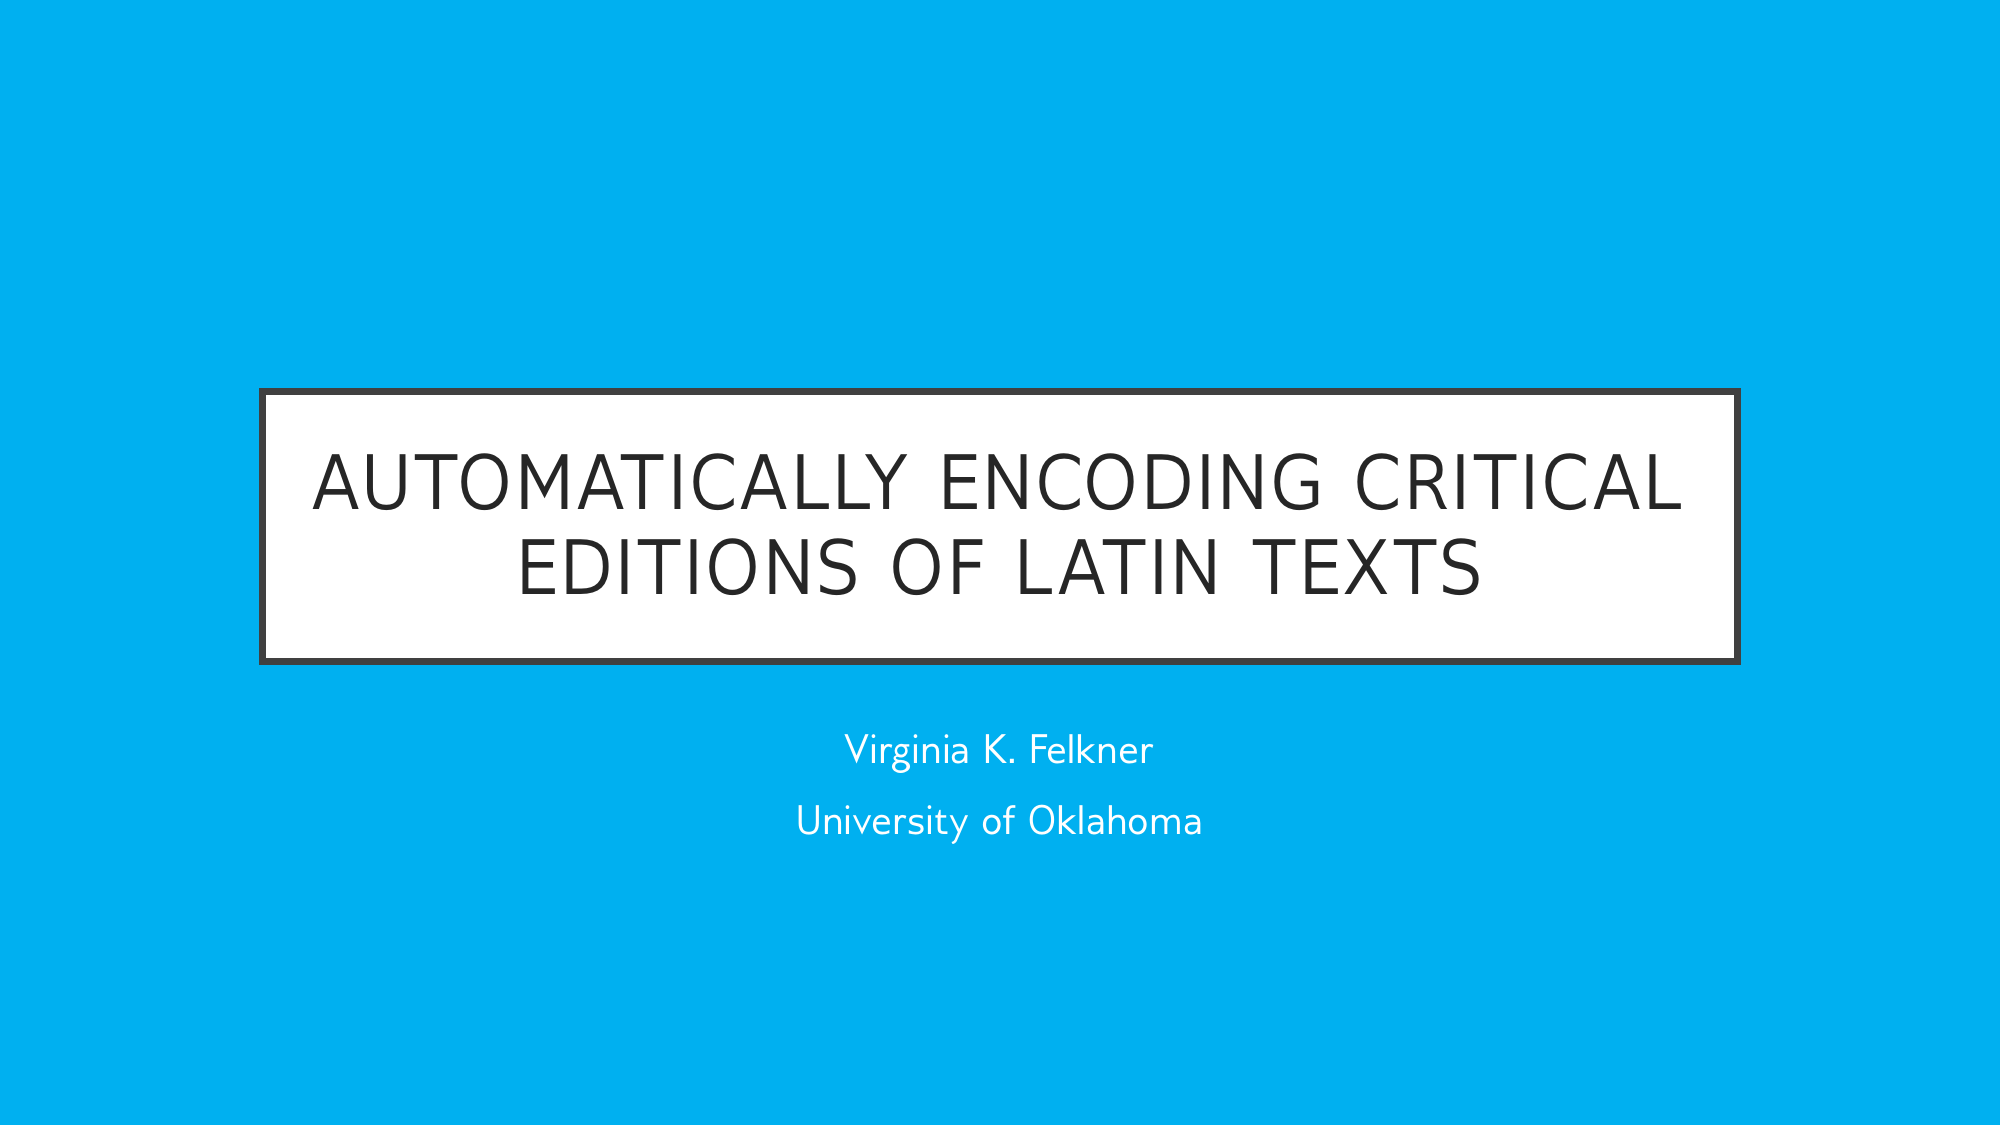

# Automatically Encoding critical editions of Latin Texts
Virginia K. Felkner
University of Oklahoma